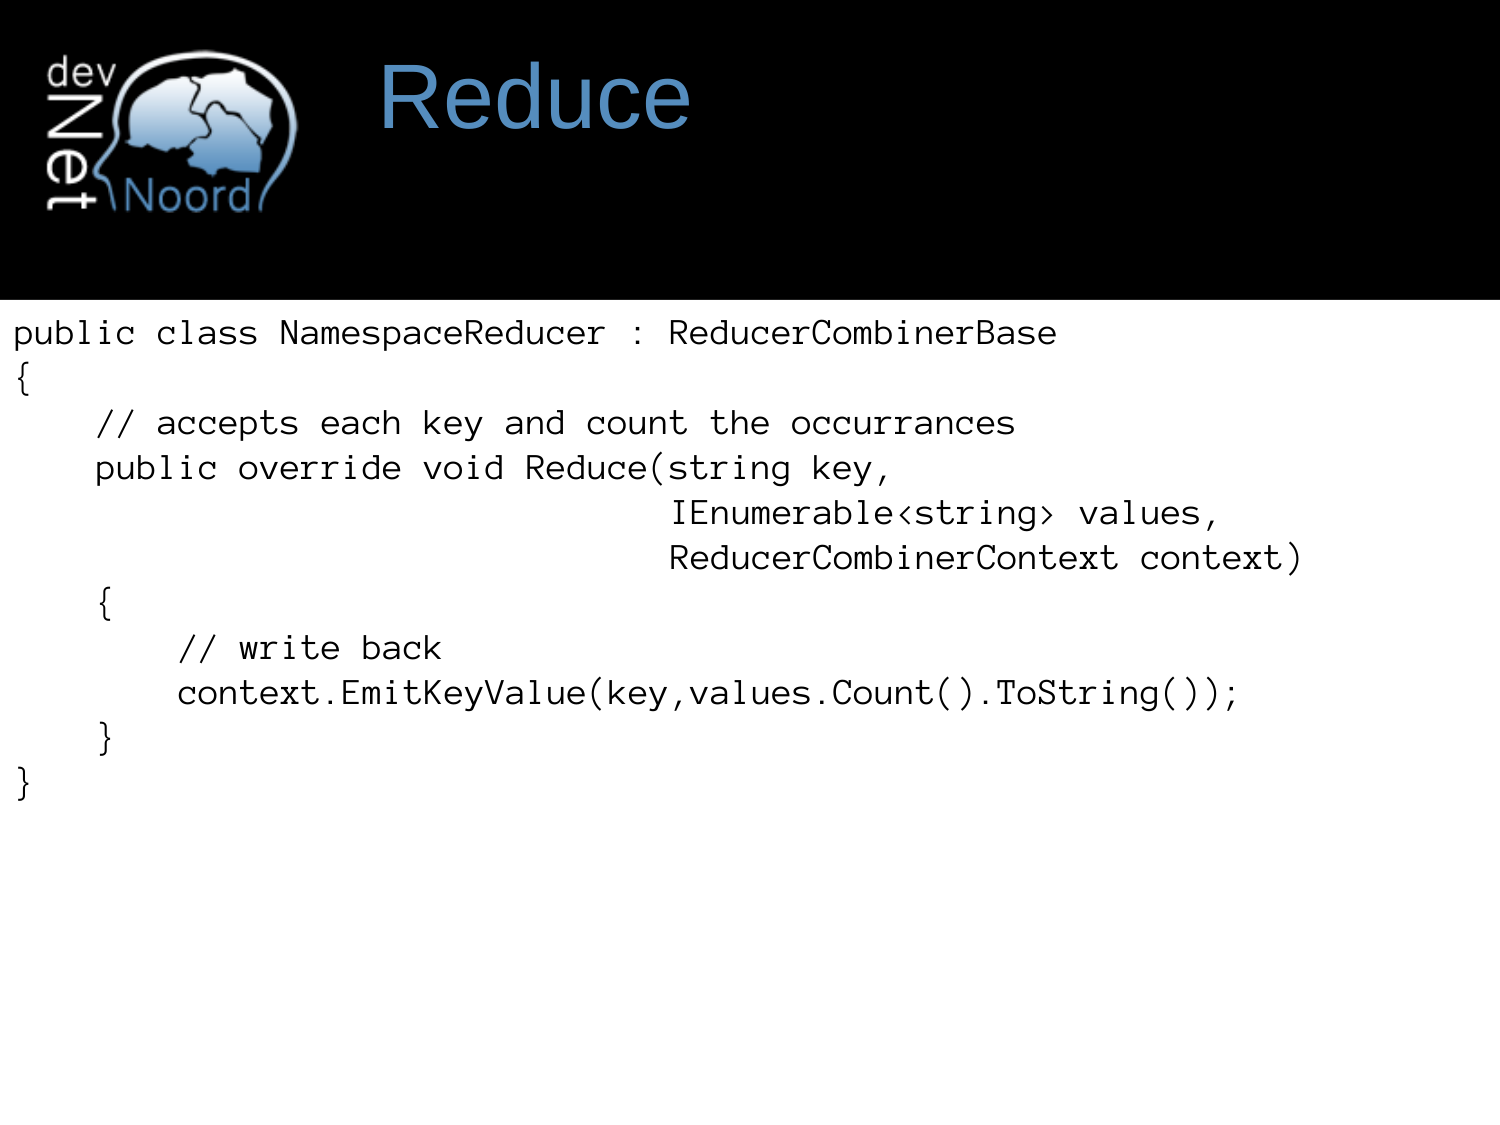

# Reduce
public class NamespaceReducer : ReducerCombinerBase
{
    // accepts each key and count the occurrances
    public override void Reduce(string key,
                                IEnumerable<string> values,
                                ReducerCombinerContext context)
    {
        // write back
        context.EmitKeyValue(key,values.Count().ToString());
    }
}